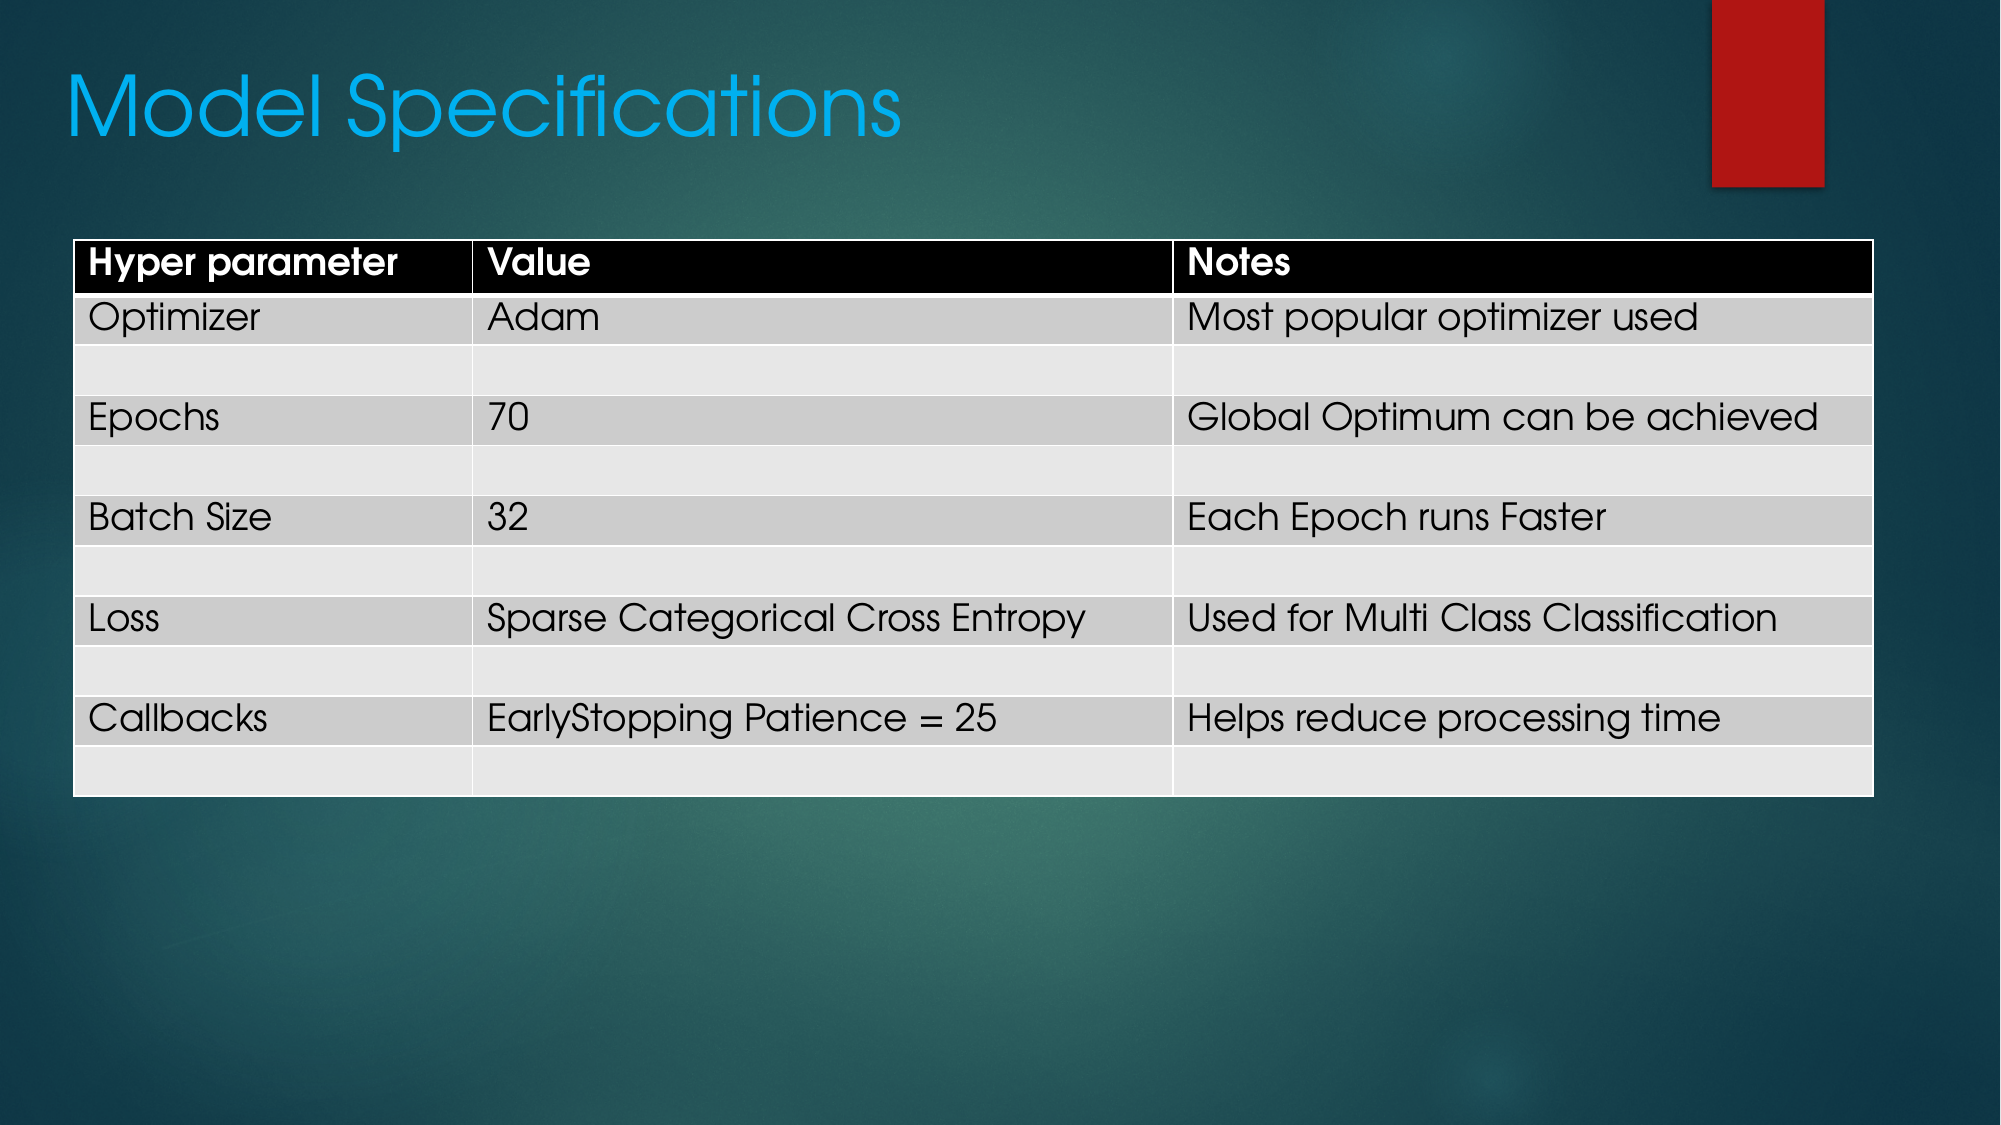

# Model Specifications
| Hyper parameter | Value | Notes |
| --- | --- | --- |
| Optimizer | Adam | Most popular optimizer used |
|  |  |  |
| Epochs | 70 | Global Optimum can be achieved |
|  |  |  |
| Batch Size | 32 | Each Epoch runs Faster |
|  |  |  |
| Loss | Sparse Categorical Cross Entropy | Used for Multi Class Classification |
|  |  |  |
| Callbacks | EarlyStopping Patience = 25 | Helps reduce processing time |
|  |  |  |